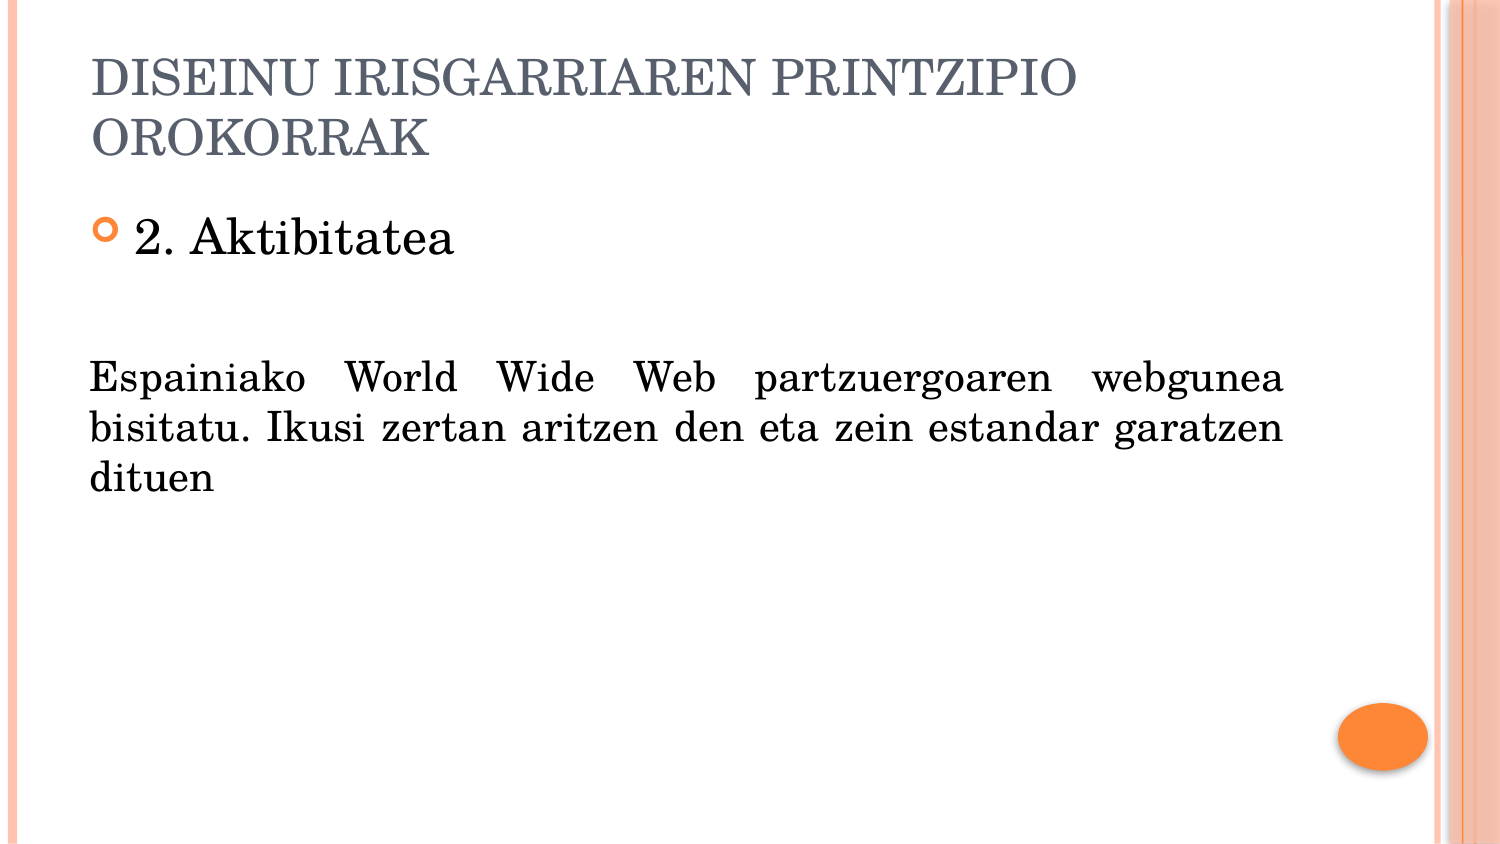

# diseinu irisgarriaren printzipio orokorrak
2. Aktibitatea

Espainiako World Wide Web partzuergoaren webgunea bisitatu. Ikusi zertan aritzen den eta zein estandar garatzen dituen